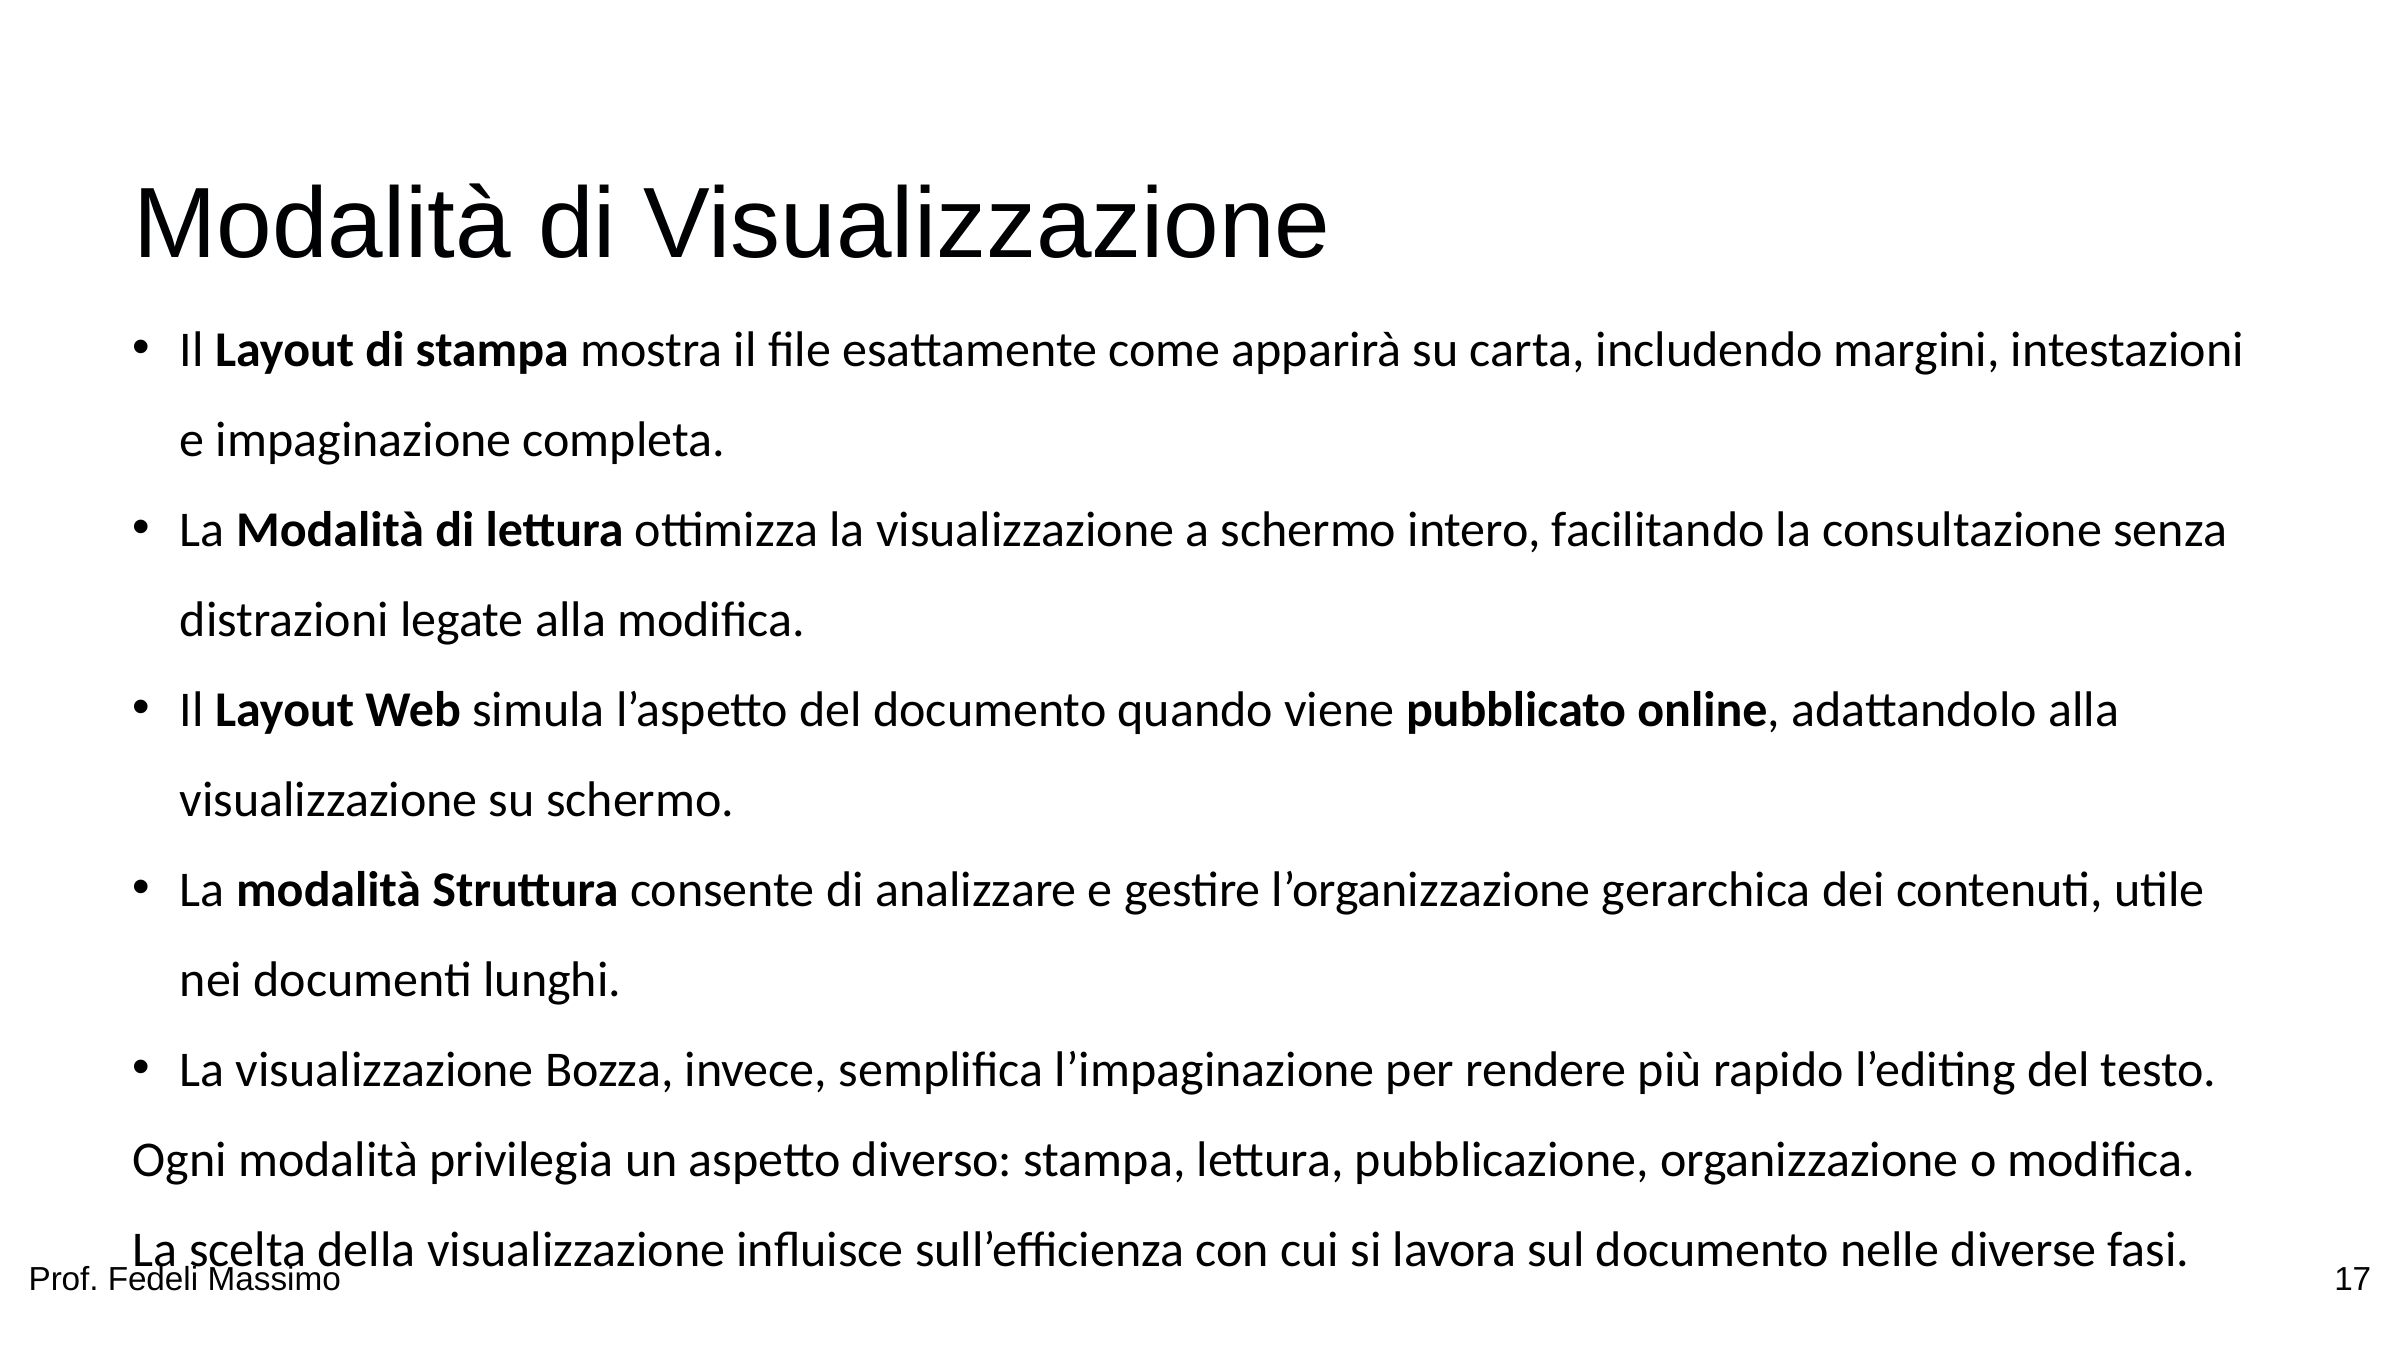

Modalità di Visualizzazione
Il Layout di stampa mostra il file esattamente come apparirà su carta, includendo margini, intestazioni e impaginazione completa.
La Modalità di lettura ottimizza la visualizzazione a schermo intero, facilitando la consultazione senza distrazioni legate alla modifica.
Il Layout Web simula l’aspetto del documento quando viene pubblicato online, adattandolo alla visualizzazione su schermo.
La modalità Struttura consente di analizzare e gestire l’organizzazione gerarchica dei contenuti, utile nei documenti lunghi.
La visualizzazione Bozza, invece, semplifica l’impaginazione per rendere più rapido l’editing del testo.
Ogni modalità privilegia un aspetto diverso: stampa, lettura, pubblicazione, organizzazione o modifica.
La scelta della visualizzazione influisce sull’efficienza con cui si lavora sul documento nelle diverse fasi.

Prof. Fedeli Massimo
17